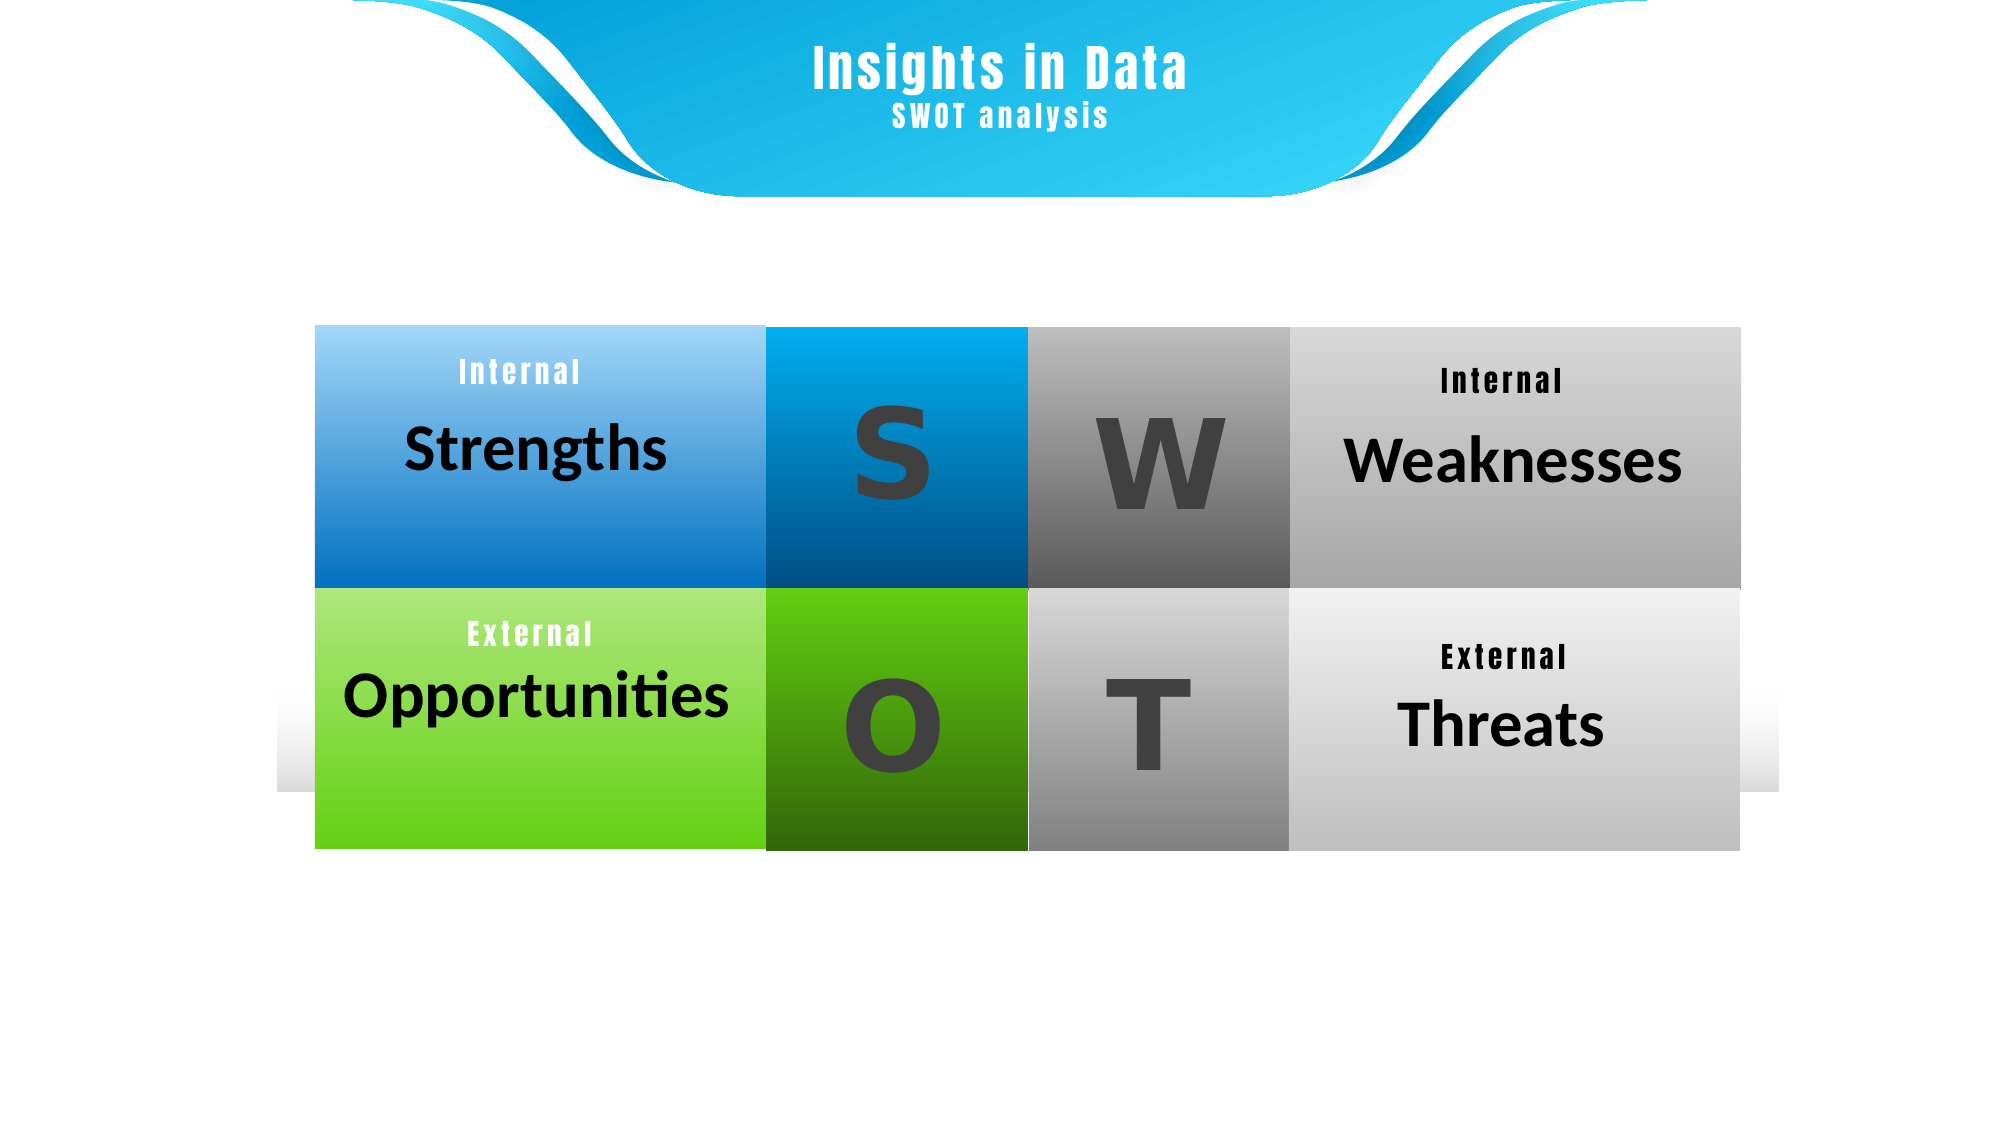

Insights in Data
SWOT analysis

Internal
Internal
S
W
Strengths

Weaknesses

External
External
T
O
Opportunities

Threats